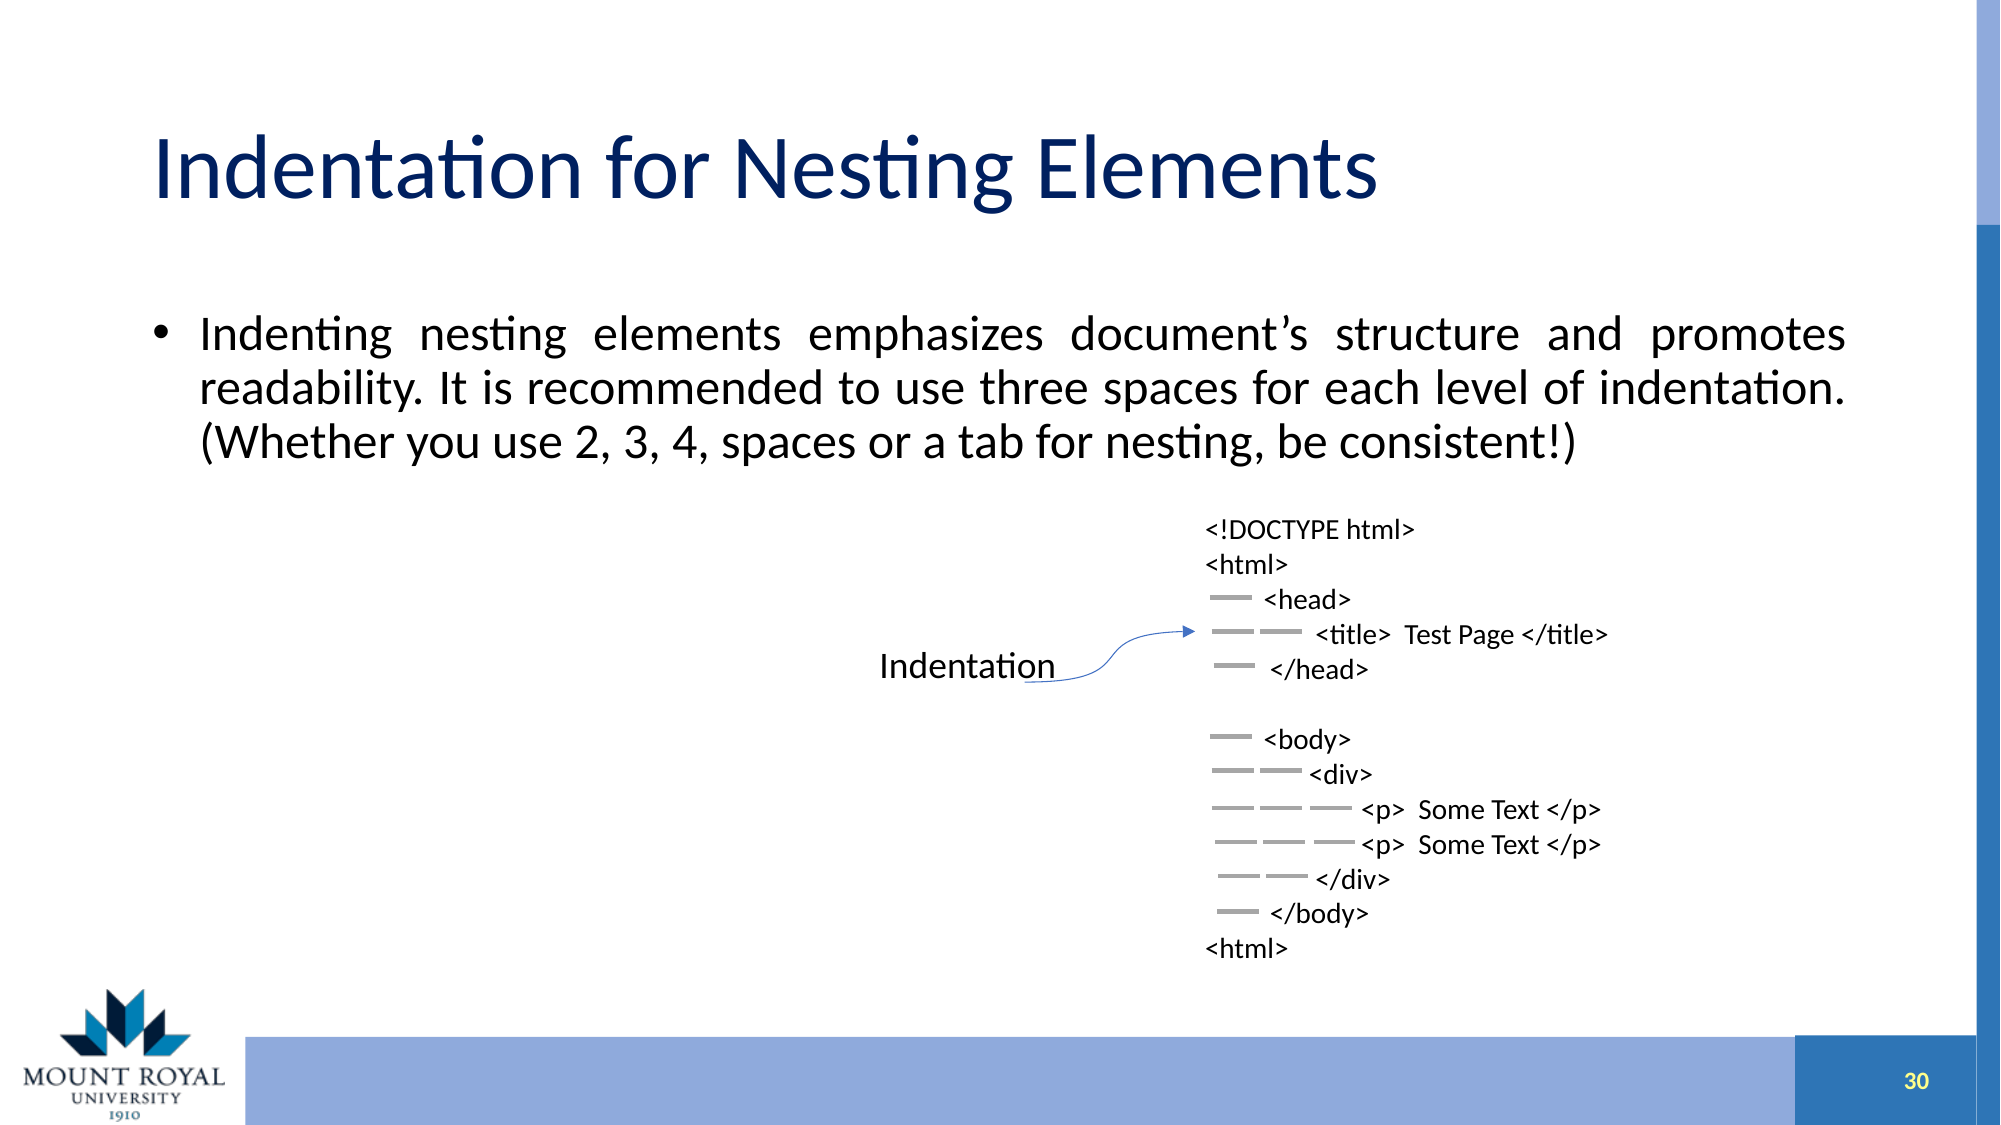

# Indentation for Nesting Elements
Indenting nesting elements emphasizes document’s structure and promotes readability. It is recommended to use three spaces for each level of indentation. (Whether you use 2, 3, 4, spaces or a tab for nesting, be consistent!)

<!DOCTYPE html>
<html>
         <head>
                 <title>  Test Page </title>
          </head>

         <body>
                <div>
                        <p>  Some Text </p>
                        <p>  Some Text </p>
                 </div>
          </body>
<html>
Indentation
30